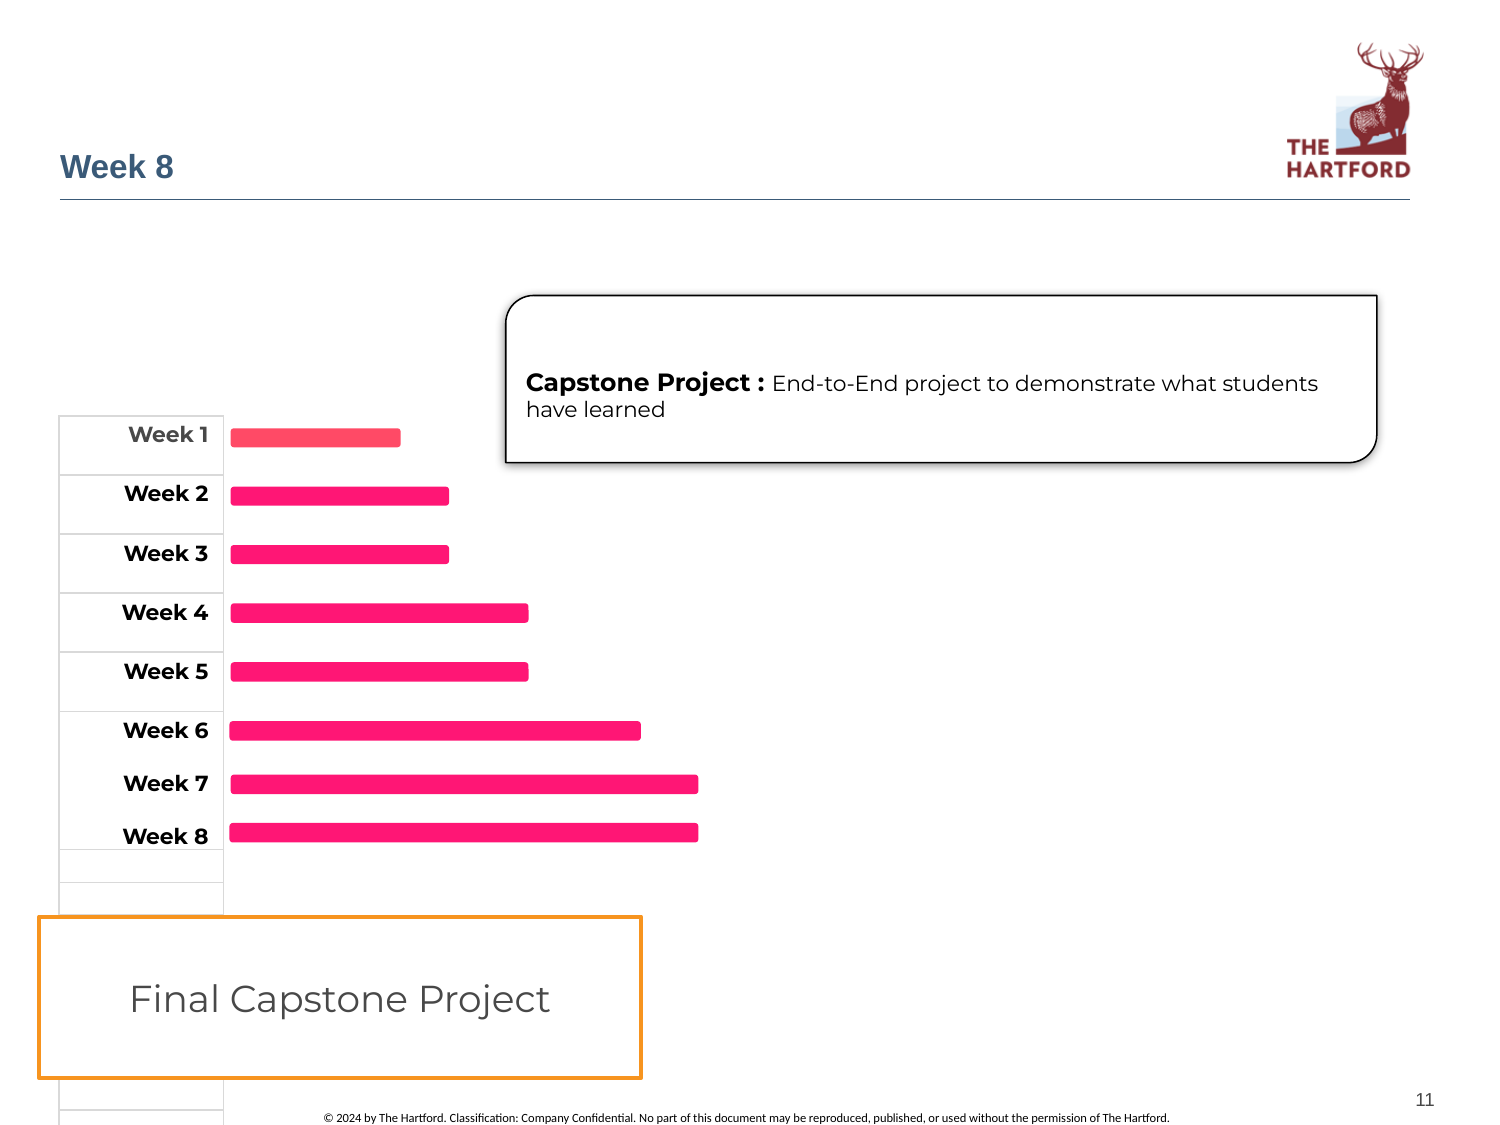

# Week 8
Capstone Project : End-to-End project to demonstrate what students have learned
| Week 1 |
| --- |
| Week 2 |
| Week 3 |
| Week 4 |
| Week 5 |
| Week 6 Week 7 Week 8 |
|  |
|  |
|  |
|  |
|  |
|  |
|  |
|  |
|  |
|  |
|  |
|  |
|  |
|  |
|  |
|  |
|  |
|  |

Final Capstone Project
11